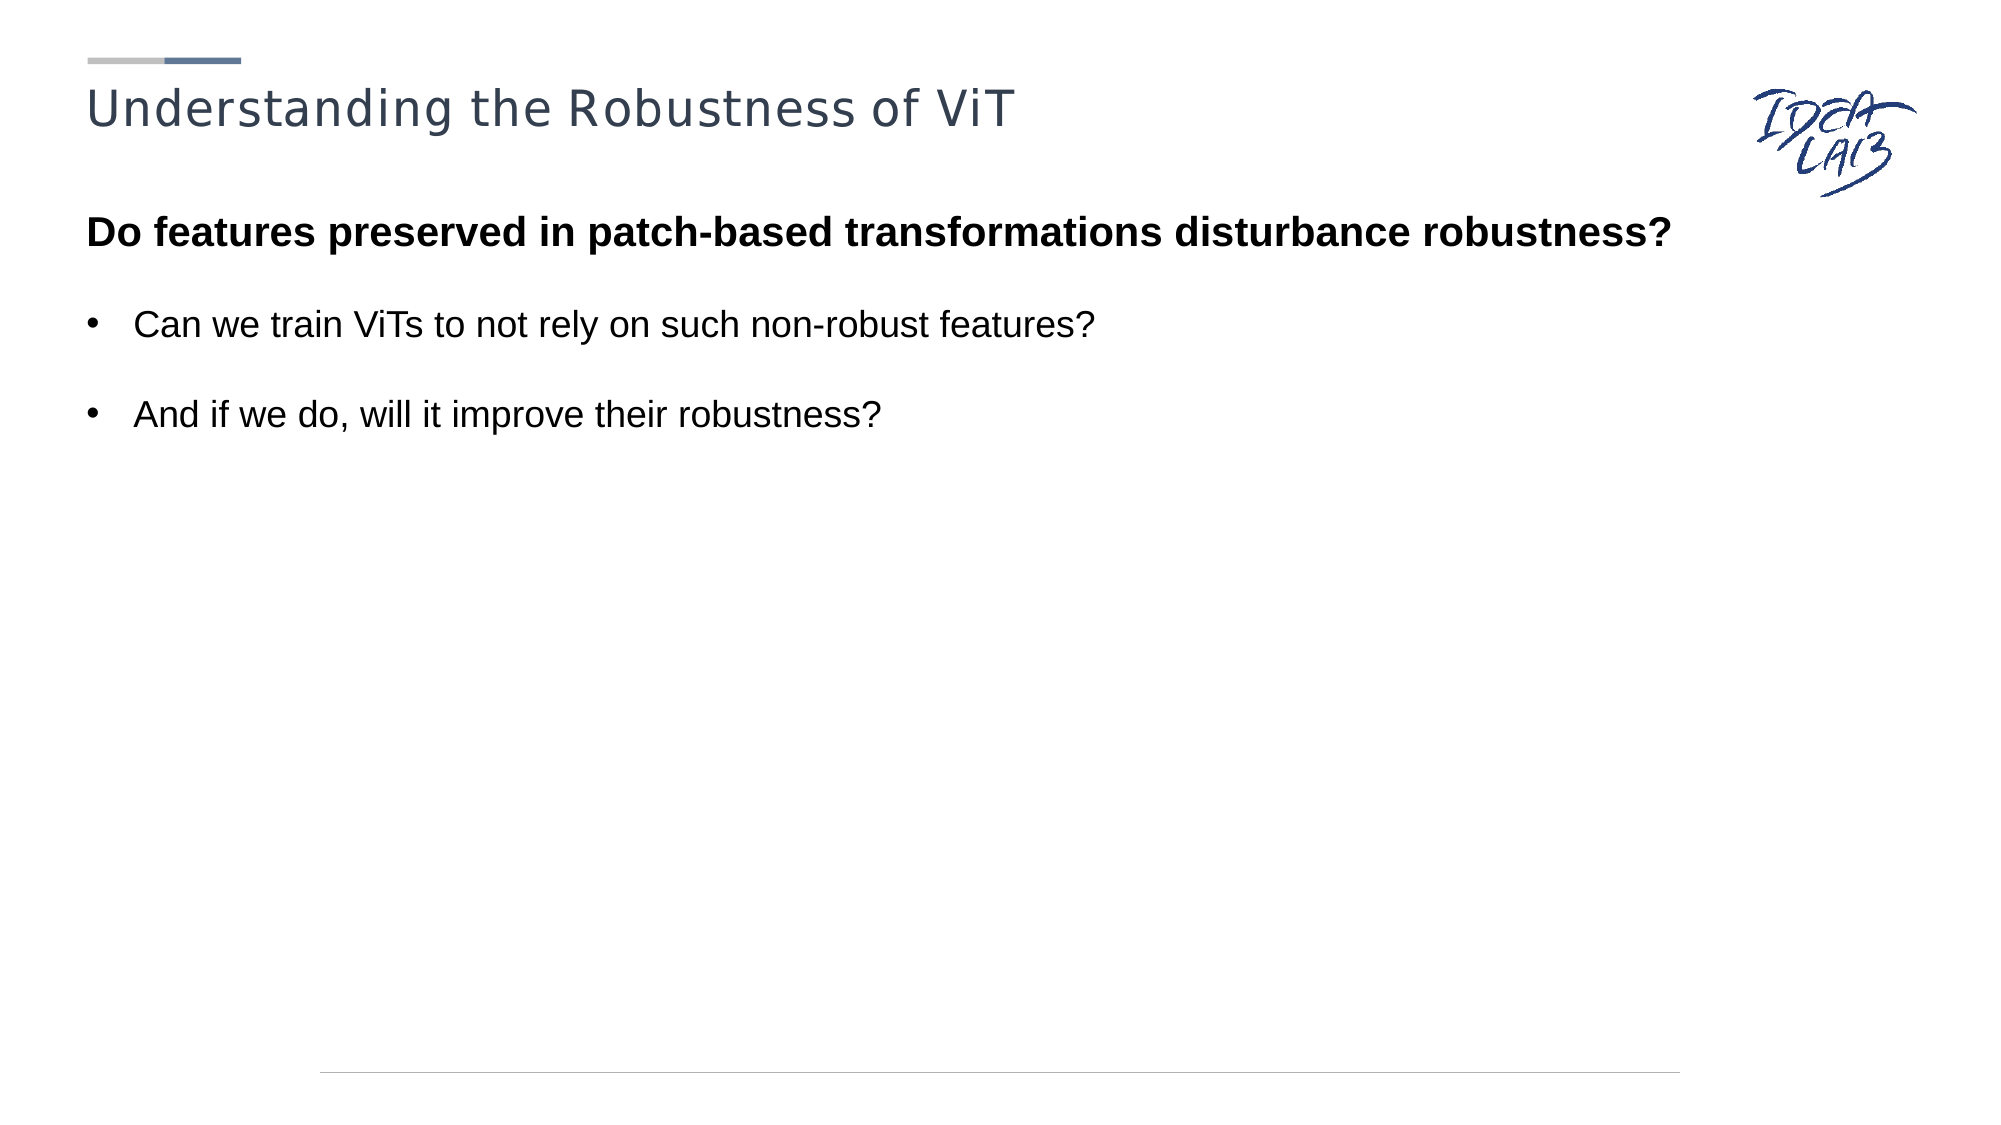

Understanding the Robustness of ViT
Do features preserved in patch-based transformations disturbance robustness?

Can we train ViTs to not rely on such non-robust features?

And if we do, will it improve their robustness?